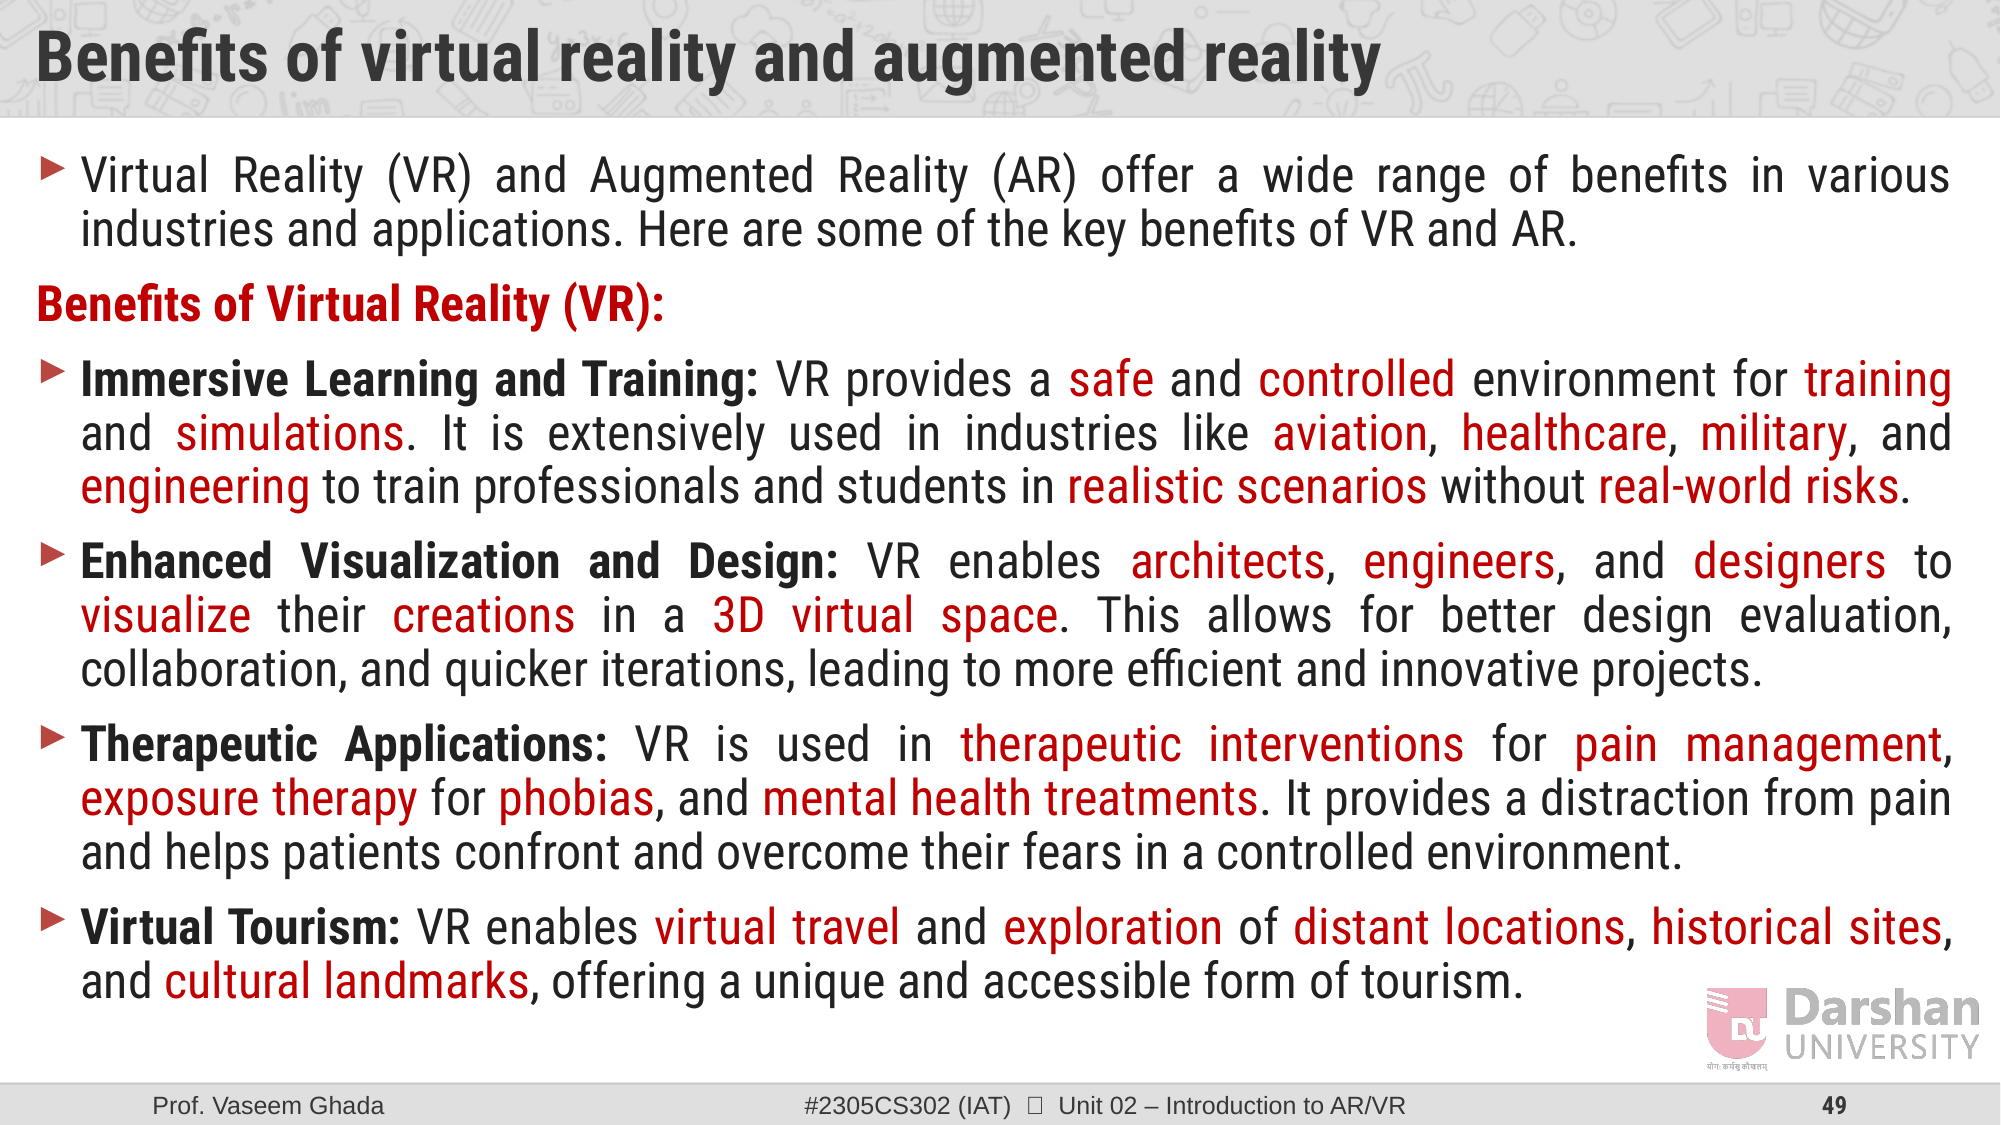

# Benefits of virtual reality and augmented reality
Virtual Reality (VR) and Augmented Reality (AR) offer a wide range of benefits in various industries and applications. Here are some of the key benefits of VR and AR.
Benefits of Virtual Reality (VR):
Immersive Learning and Training: VR provides a safe and controlled environment for training and simulations. It is extensively used in industries like aviation, healthcare, military, and engineering to train professionals and students in realistic scenarios without real-world risks.
Enhanced Visualization and Design: VR enables architects, engineers, and designers to visualize their creations in a 3D virtual space. This allows for better design evaluation, collaboration, and quicker iterations, leading to more efficient and innovative projects.
Therapeutic Applications: VR is used in therapeutic interventions for pain management, exposure therapy for phobias, and mental health treatments. It provides a distraction from pain and helps patients confront and overcome their fears in a controlled environment.
Virtual Tourism: VR enables virtual travel and exploration of distant locations, historical sites, and cultural landmarks, offering a unique and accessible form of tourism.